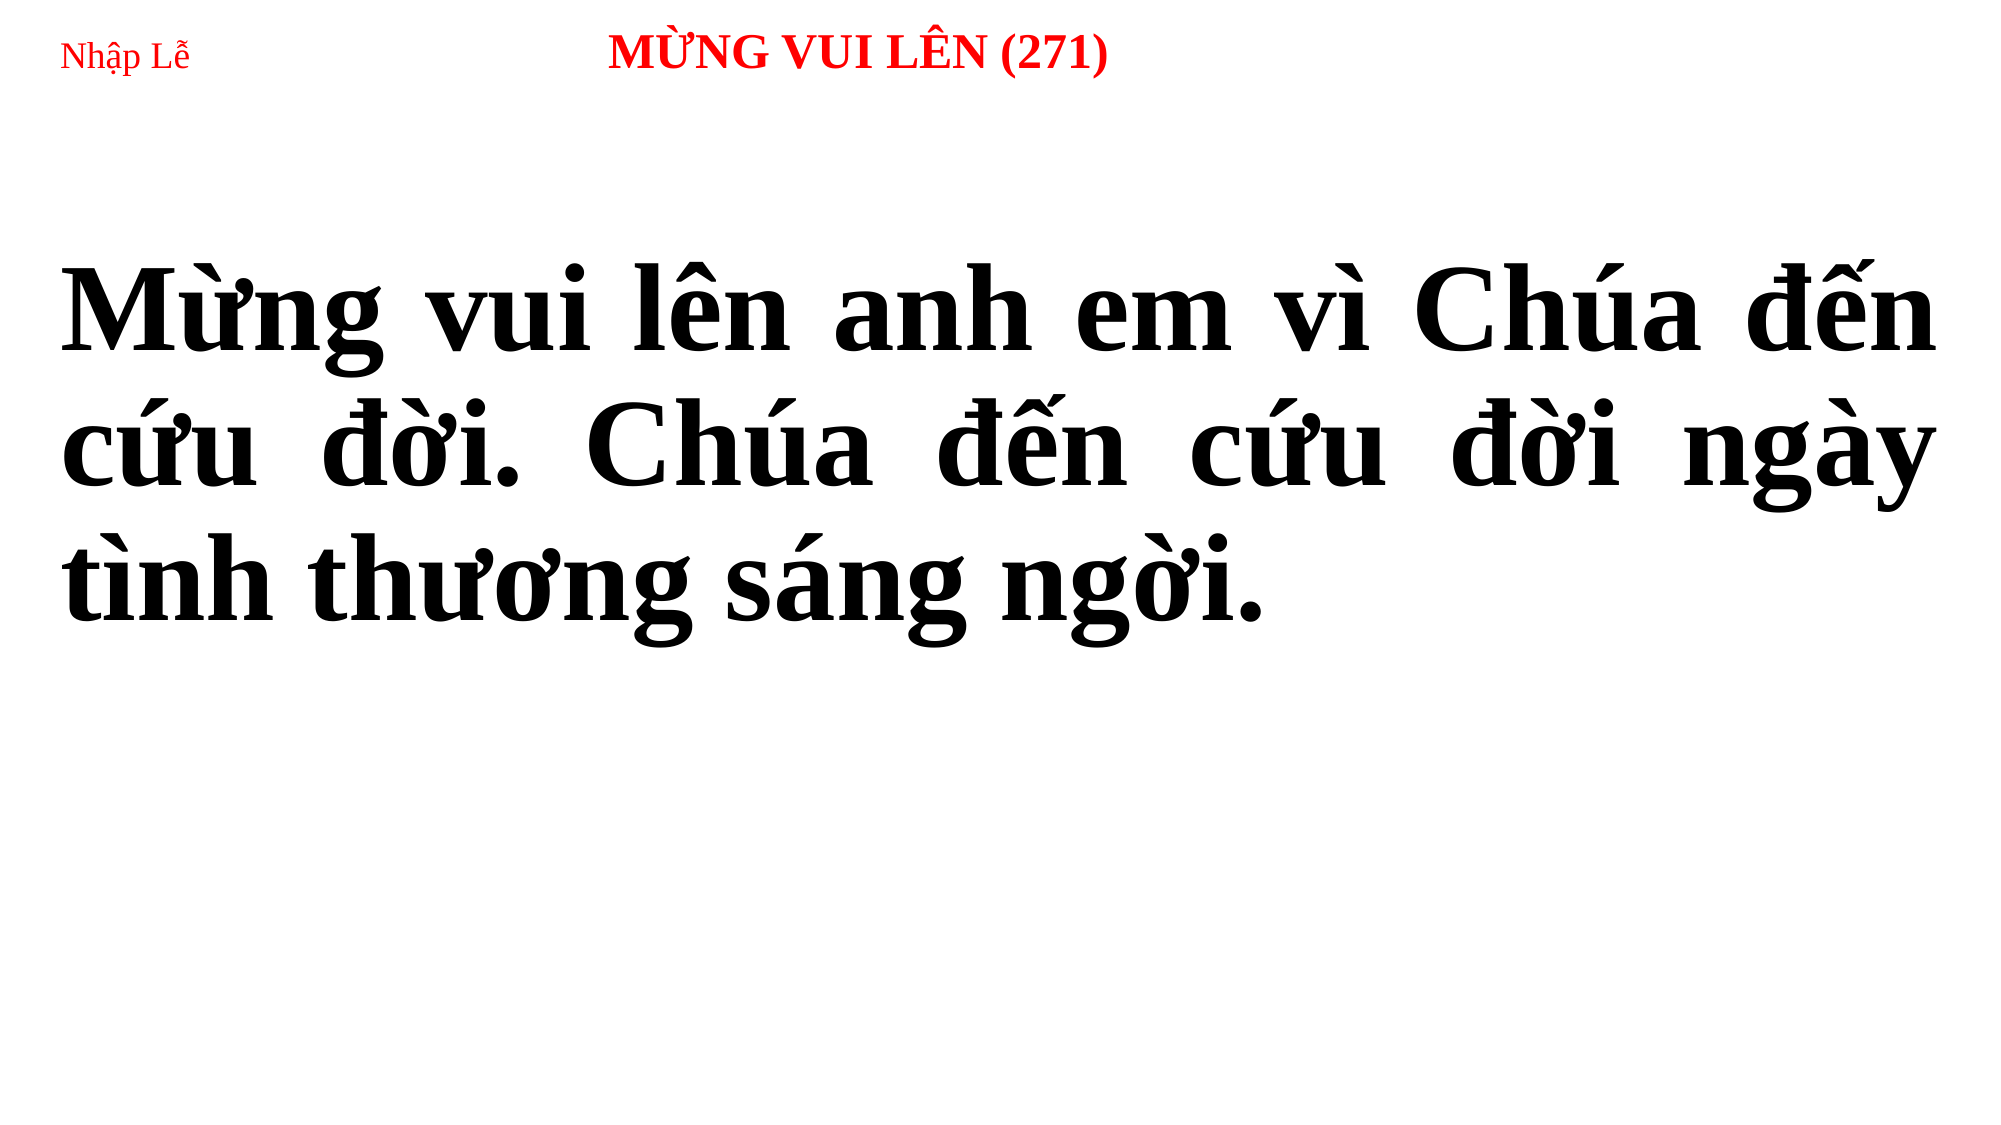

# Nhập Lễ                                            MỪNG VUI LÊN (271)
Mừng vui lên anh em vì Chúa đến cứu đời. Chúa đến cứu đời ngày tình thương sáng ngời.